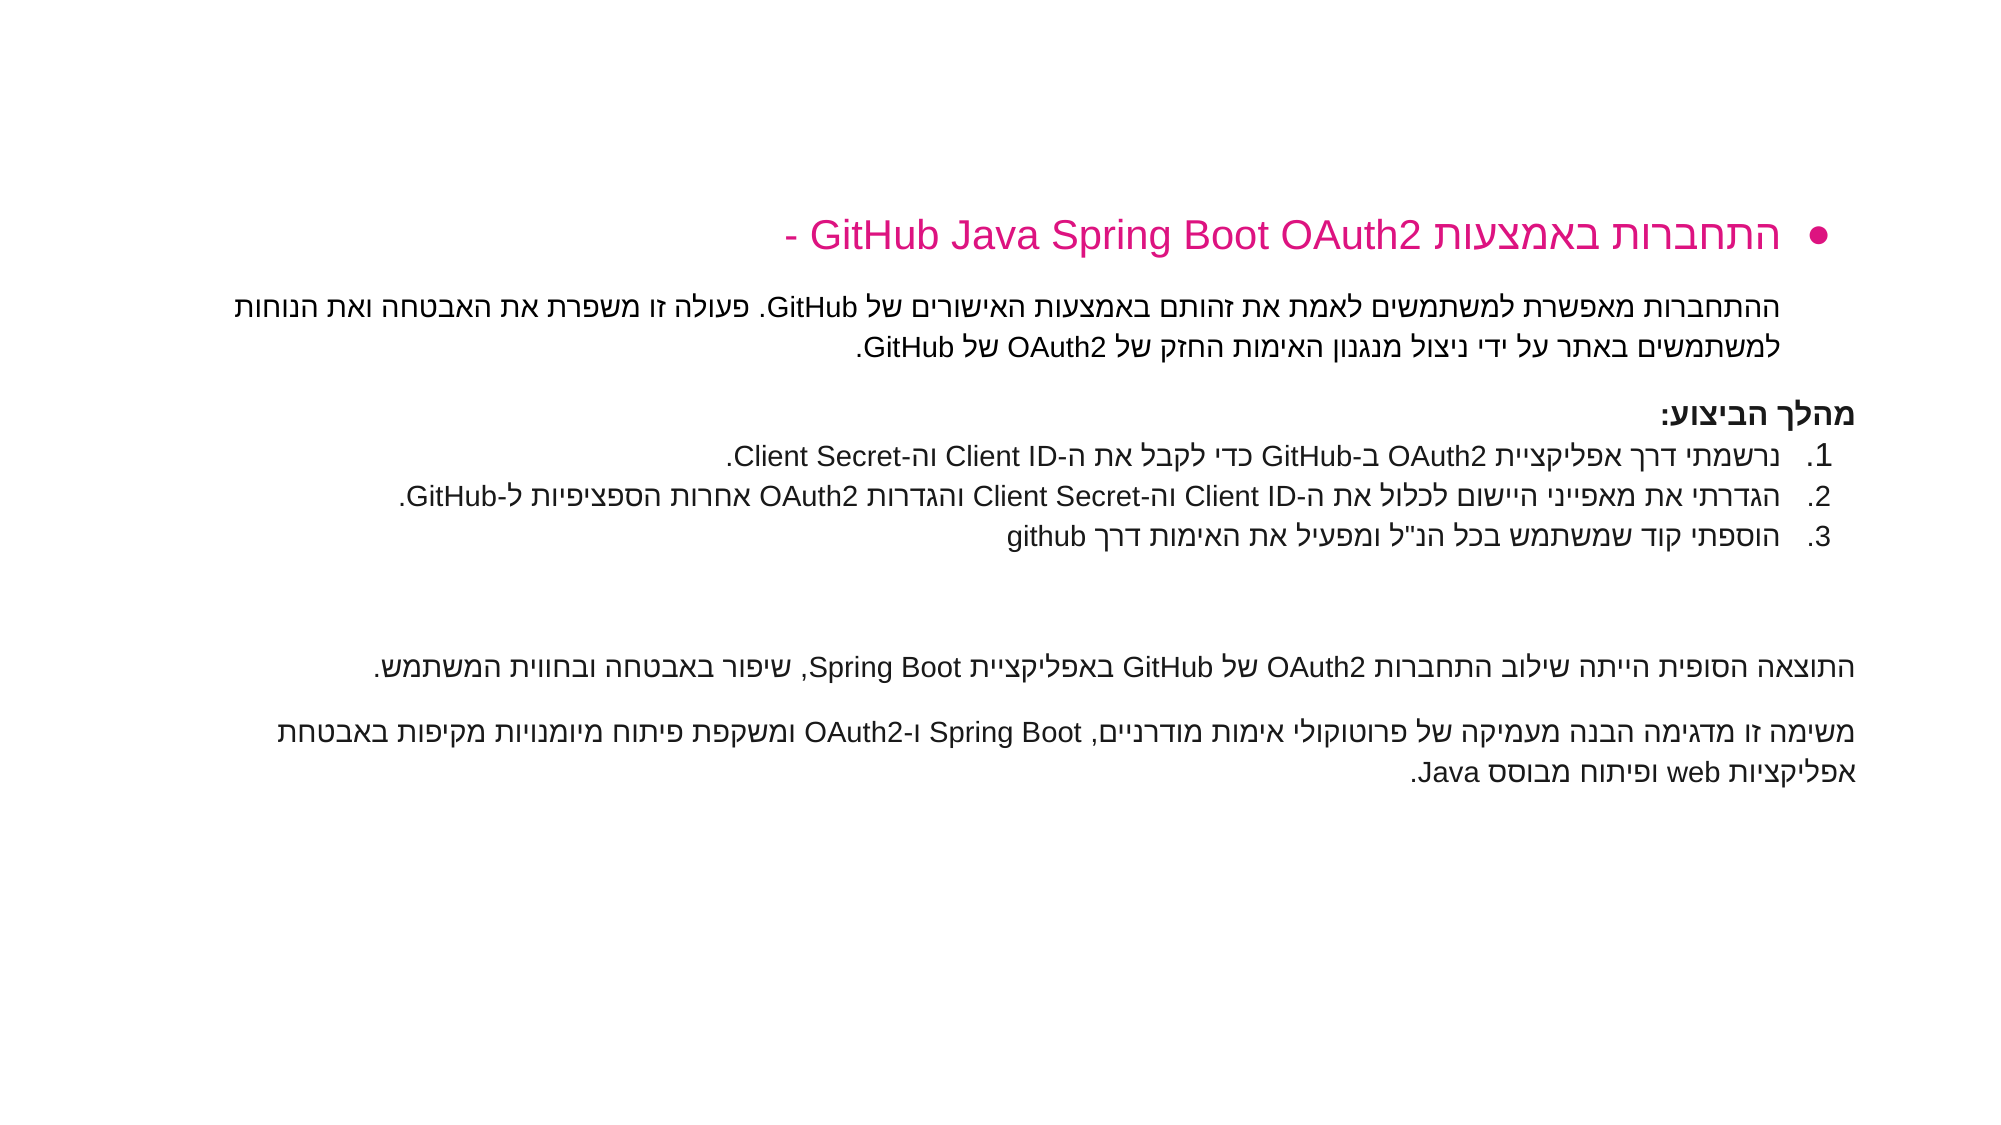

התחברות באמצעות GitHub Java Spring Boot OAuth2 -
ההתחברות מאפשרת למשתמשים לאמת את זהותם באמצעות האישורים של GitHub. פעולה זו משפרת את האבטחה ואת הנוחות למשתמשים באתר על ידי ניצול מנגנון האימות החזק של OAuth2 של GitHub.
מהלך הביצוע:
נרשמתי דרך אפליקציית OAuth2 ב-GitHub כדי לקבל את ה-Client ID וה-Client Secret.
הגדרתי את מאפייני היישום לכלול את ה-Client ID וה-Client Secret והגדרות OAuth2 אחרות הספציפיות ל-GitHub.
הוספתי קוד שמשתמש בכל הנ"ל ומפעיל את האימות דרך github

התוצאה הסופית הייתה שילוב התחברות OAuth2 של GitHub באפליקציית Spring Boot, שיפור באבטחה ובחווית המשתמש.
משימה זו מדגימה הבנה מעמיקה של פרוטוקולי אימות מודרניים, Spring Boot ו-OAuth2 ומשקפת פיתוח מיומנויות מקיפות באבטחת אפליקציות web ופיתוח מבוסס Java.